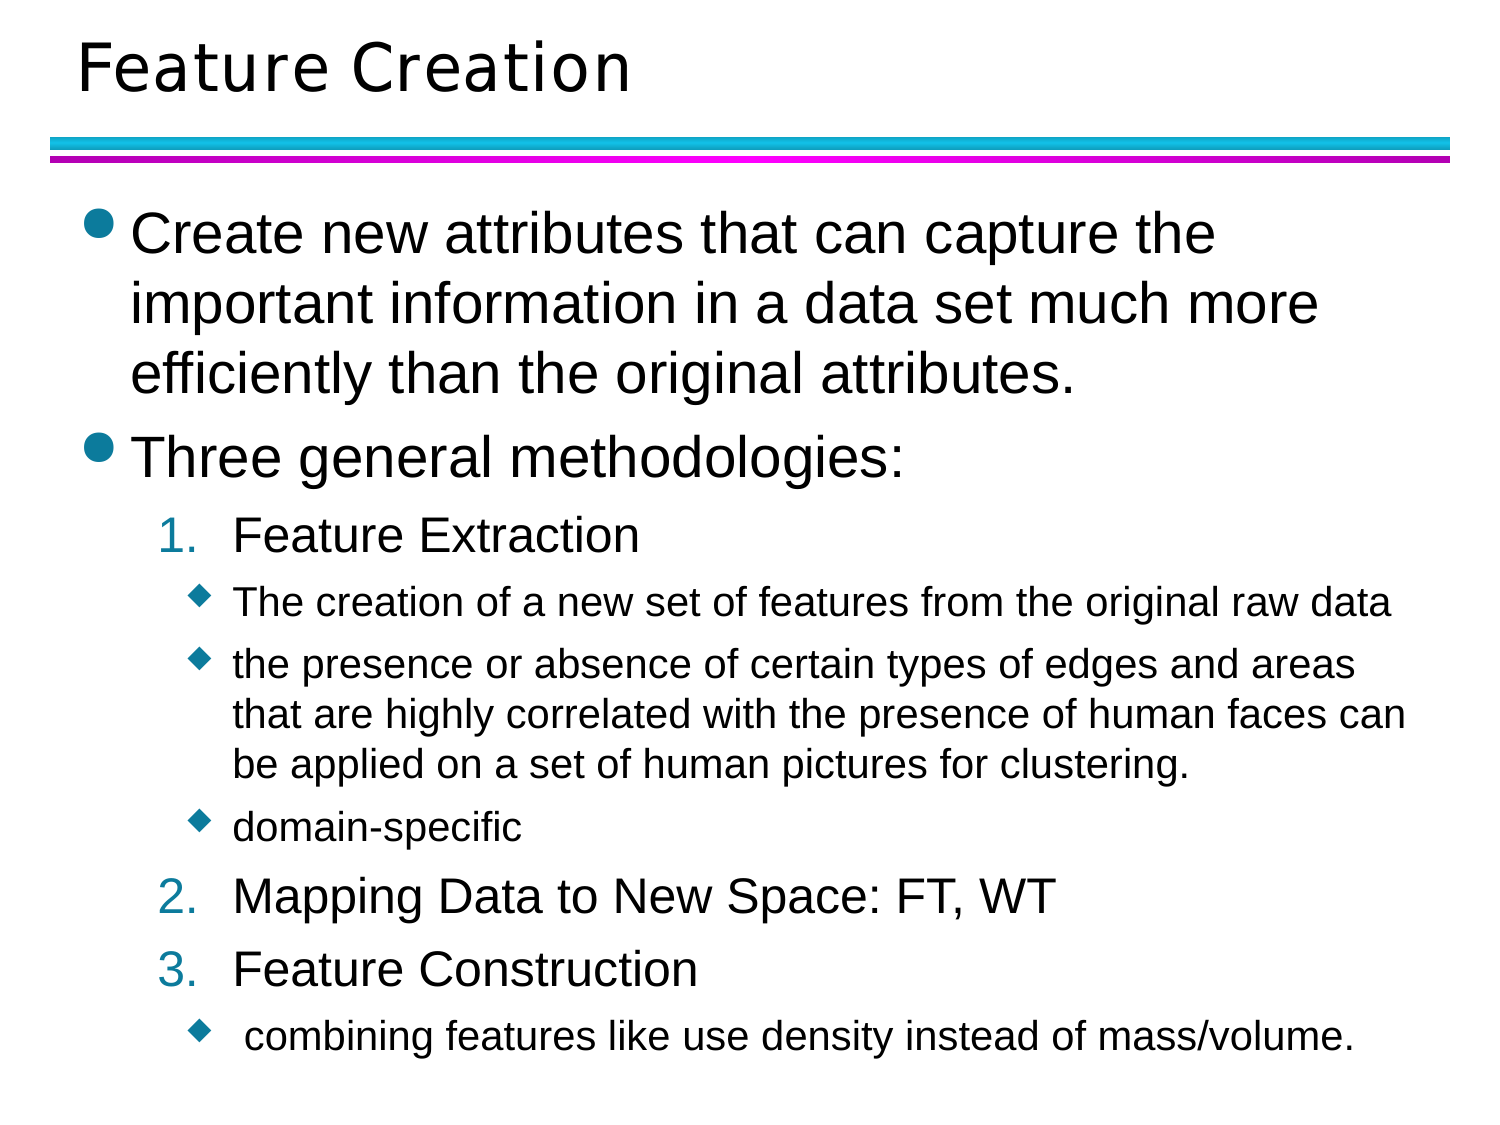

# Feature Creation
Create new attributes that can capture the important information in a data set much more efficiently than the original attributes.
Three general methodologies:
Feature Extraction
The creation of a new set of features from the original raw data
the presence or absence of certain types of edges and areas that are highly correlated with the presence of human faces can be applied on a set of human pictures for clustering.
domain-specific
Mapping Data to New Space: FT, WT
Feature Construction
 combining features like use density instead of mass/volume.